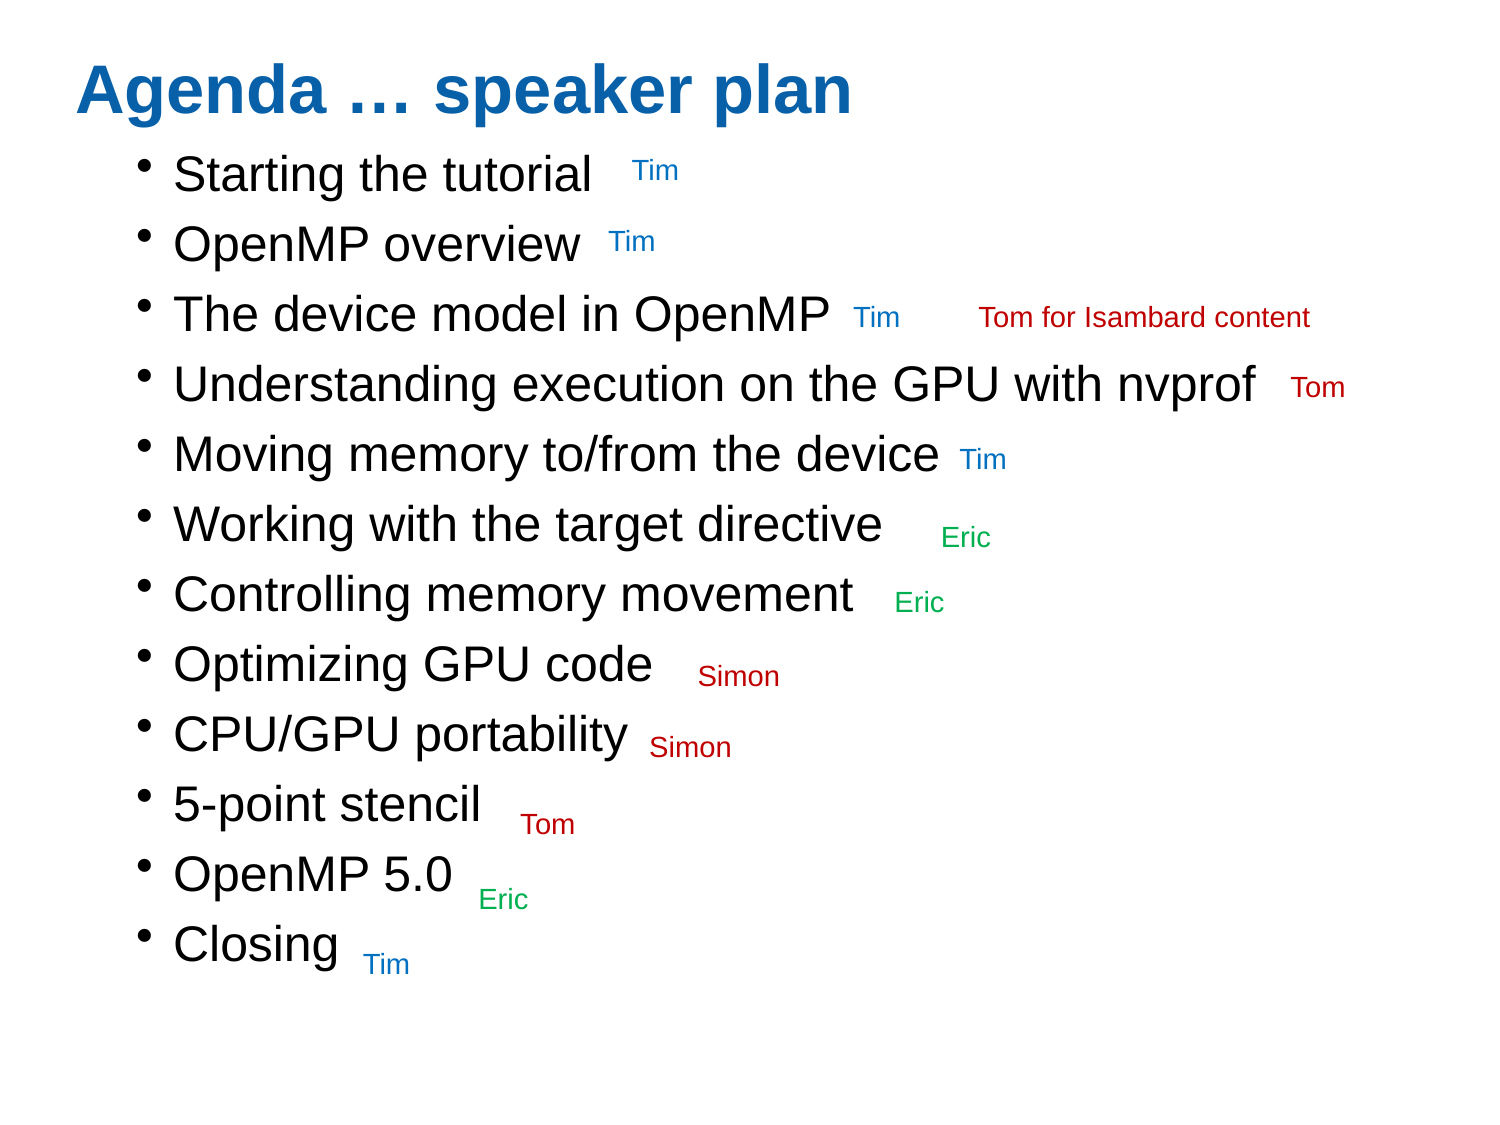

# Agenda … speaker plan
Starting the tutorial
OpenMP overview
The device model in OpenMP
Understanding execution on the GPU with nvprof
Moving memory to/from the device
Working with the target directive
Controlling memory movement
Optimizing GPU code
CPU/GPU portability
5-point stencil
OpenMP 5.0
Closing
Tim
Tim
Tim
Tom for Isambard content
Tom
Tim
Eric
Eric
Simon
Simon
Tom
Eric
Tim